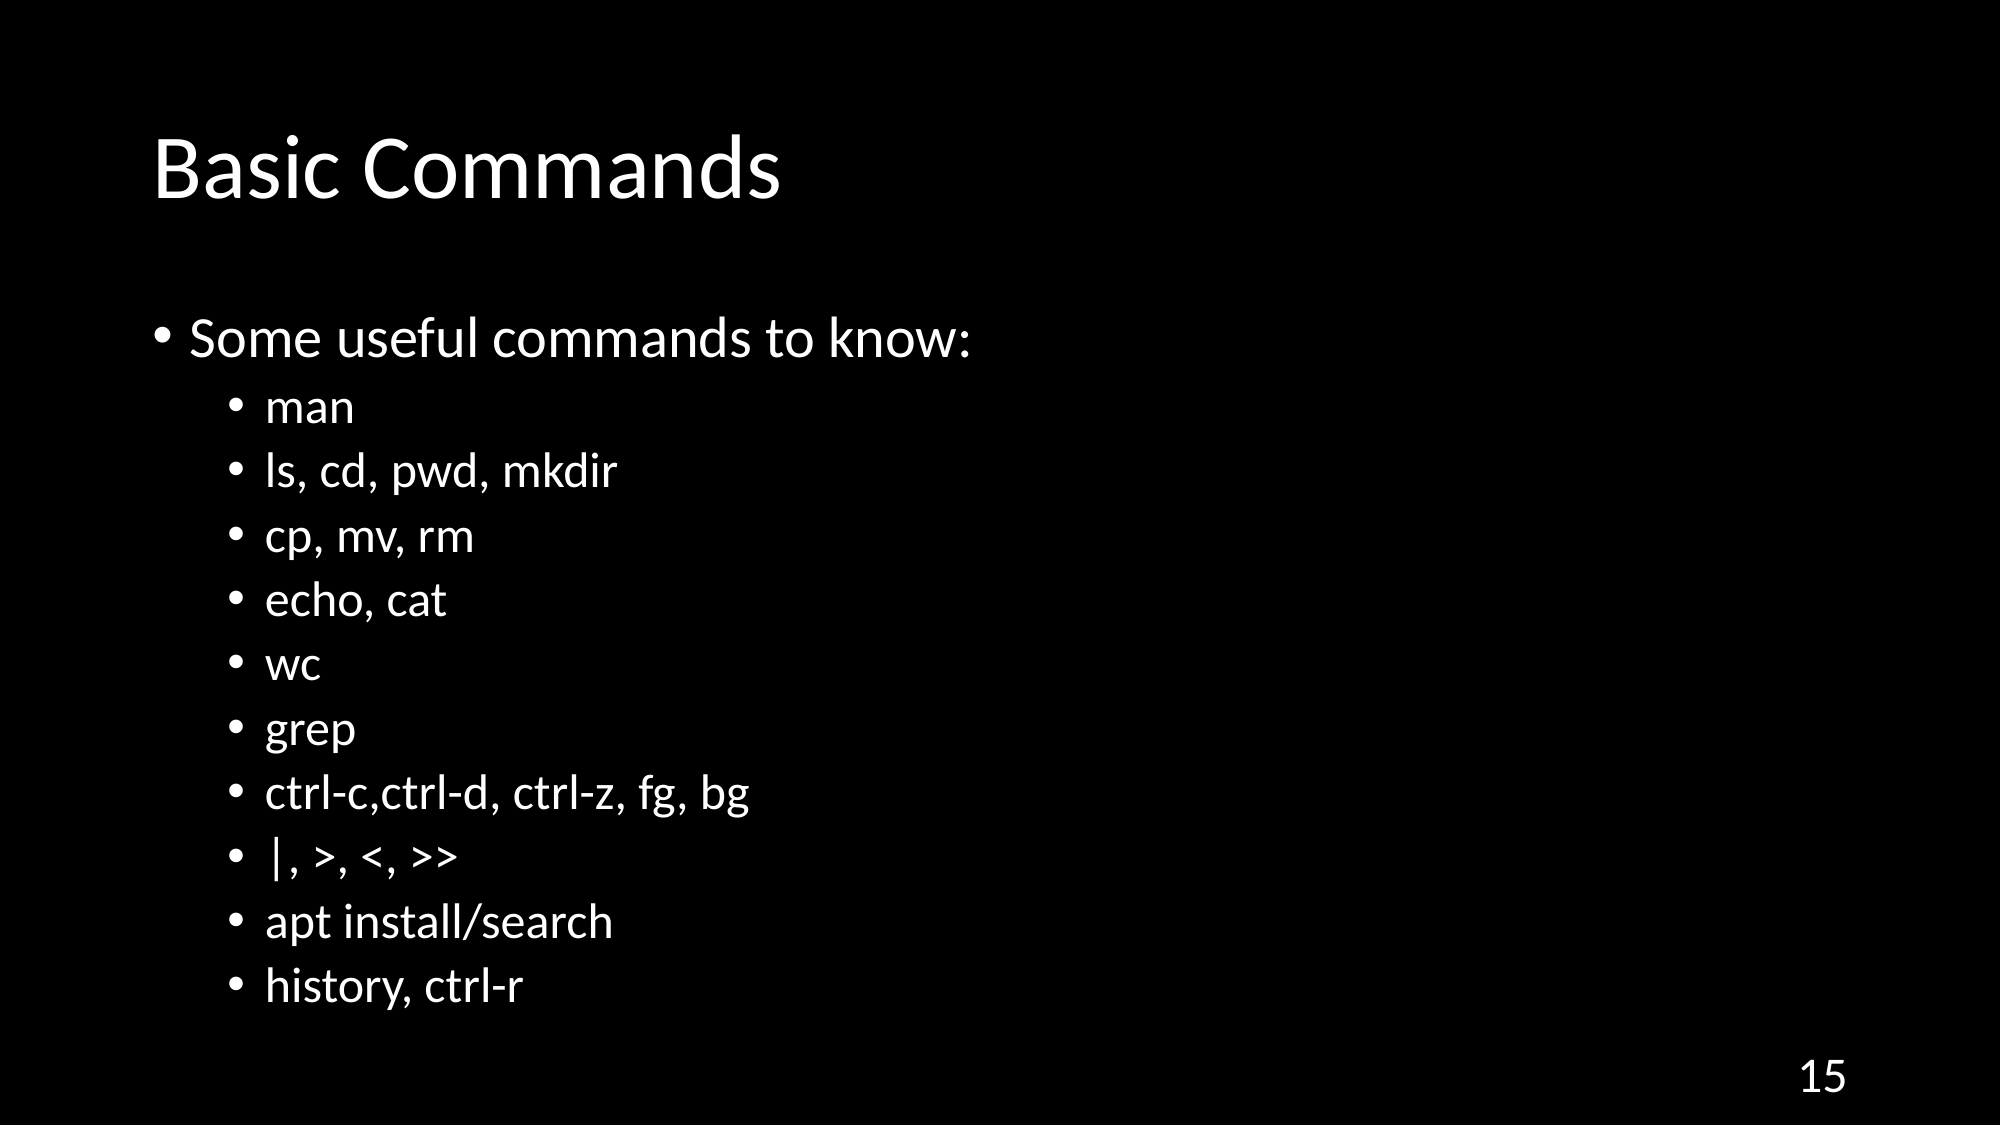

# Basic Commands
Some useful commands to know:
man
ls, cd, pwd, mkdir
cp, mv, rm
echo, cat
wc
grep
ctrl-c,ctrl-d, ctrl-z, fg, bg
|, >, <, >>
apt install/search
history, ctrl-r

15